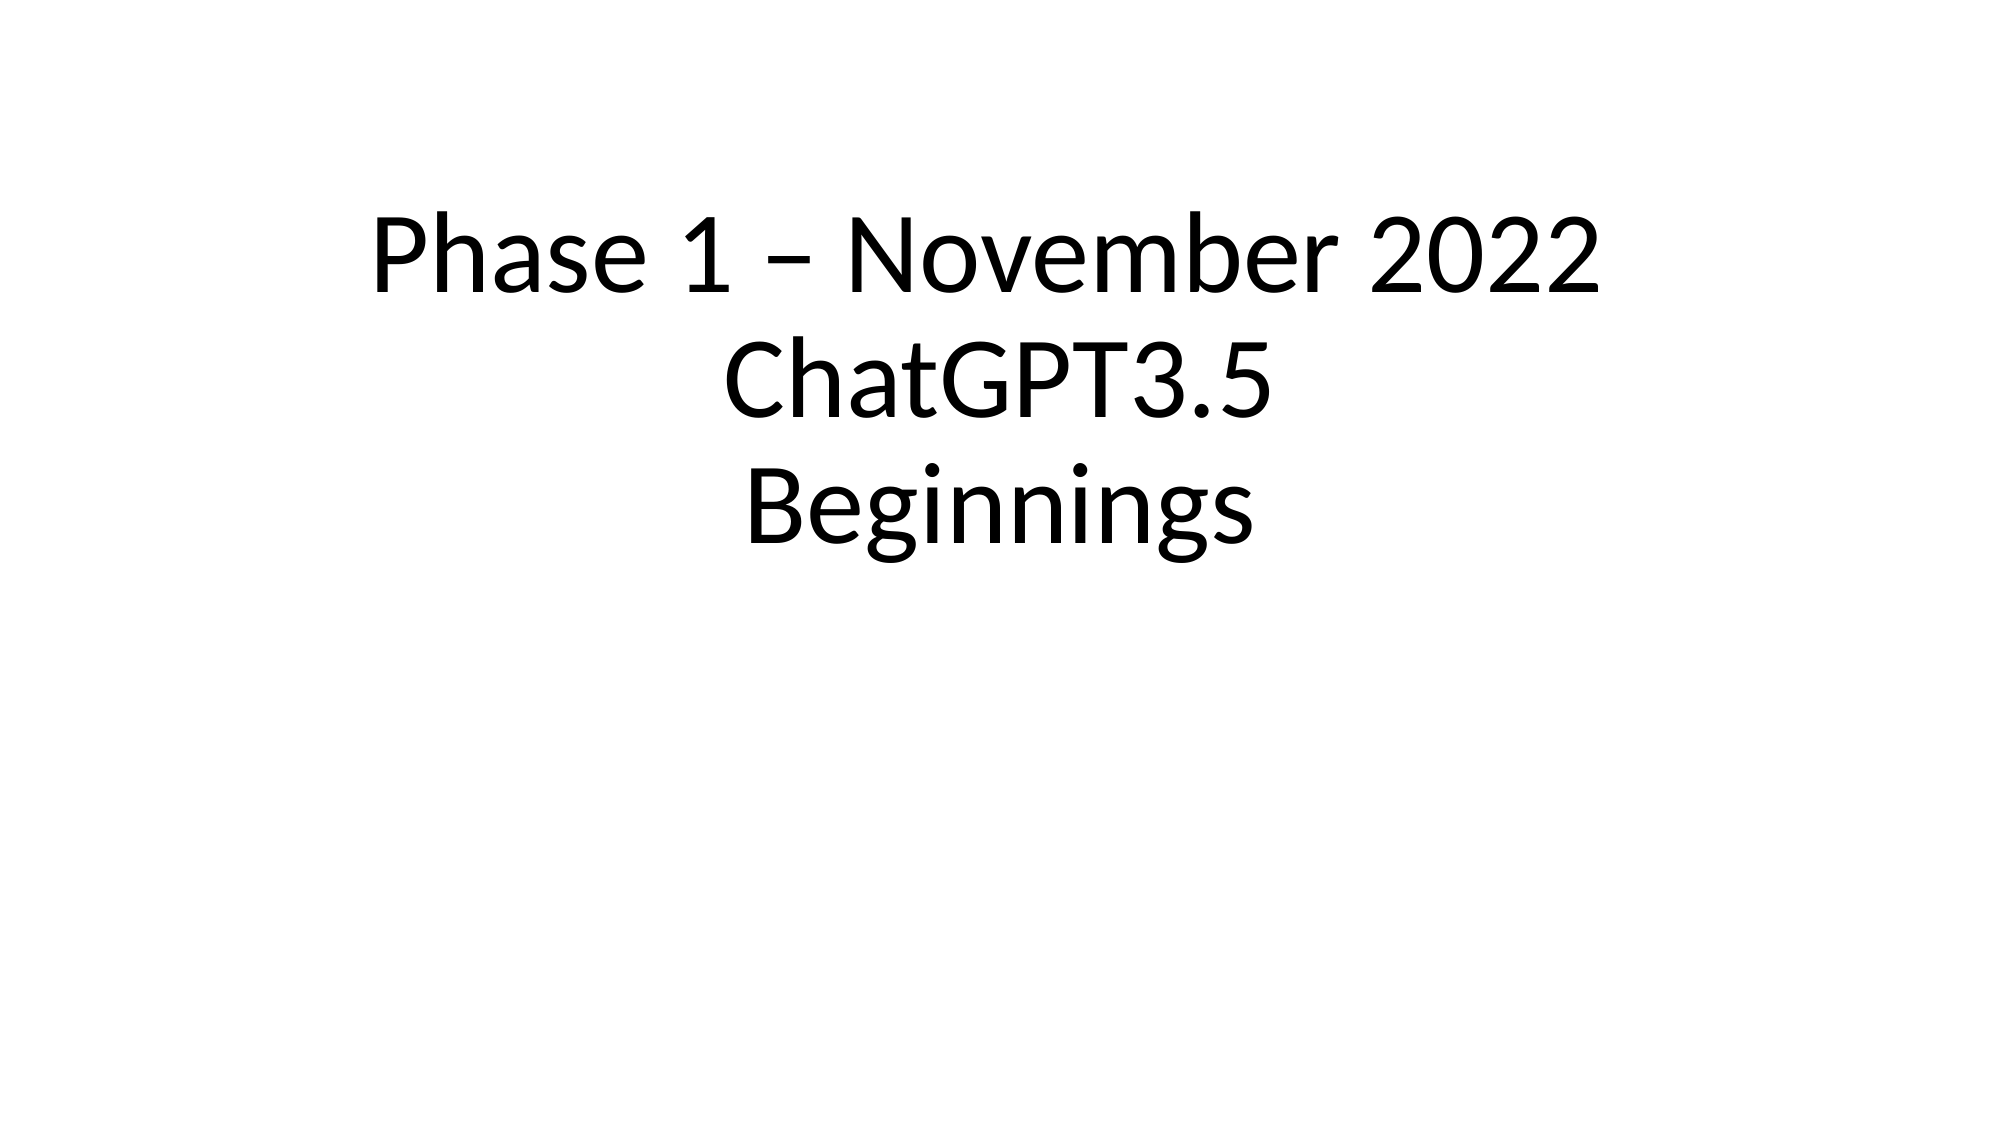

# Phase 1 – November 2022 ChatGPT3.5 Beginnings